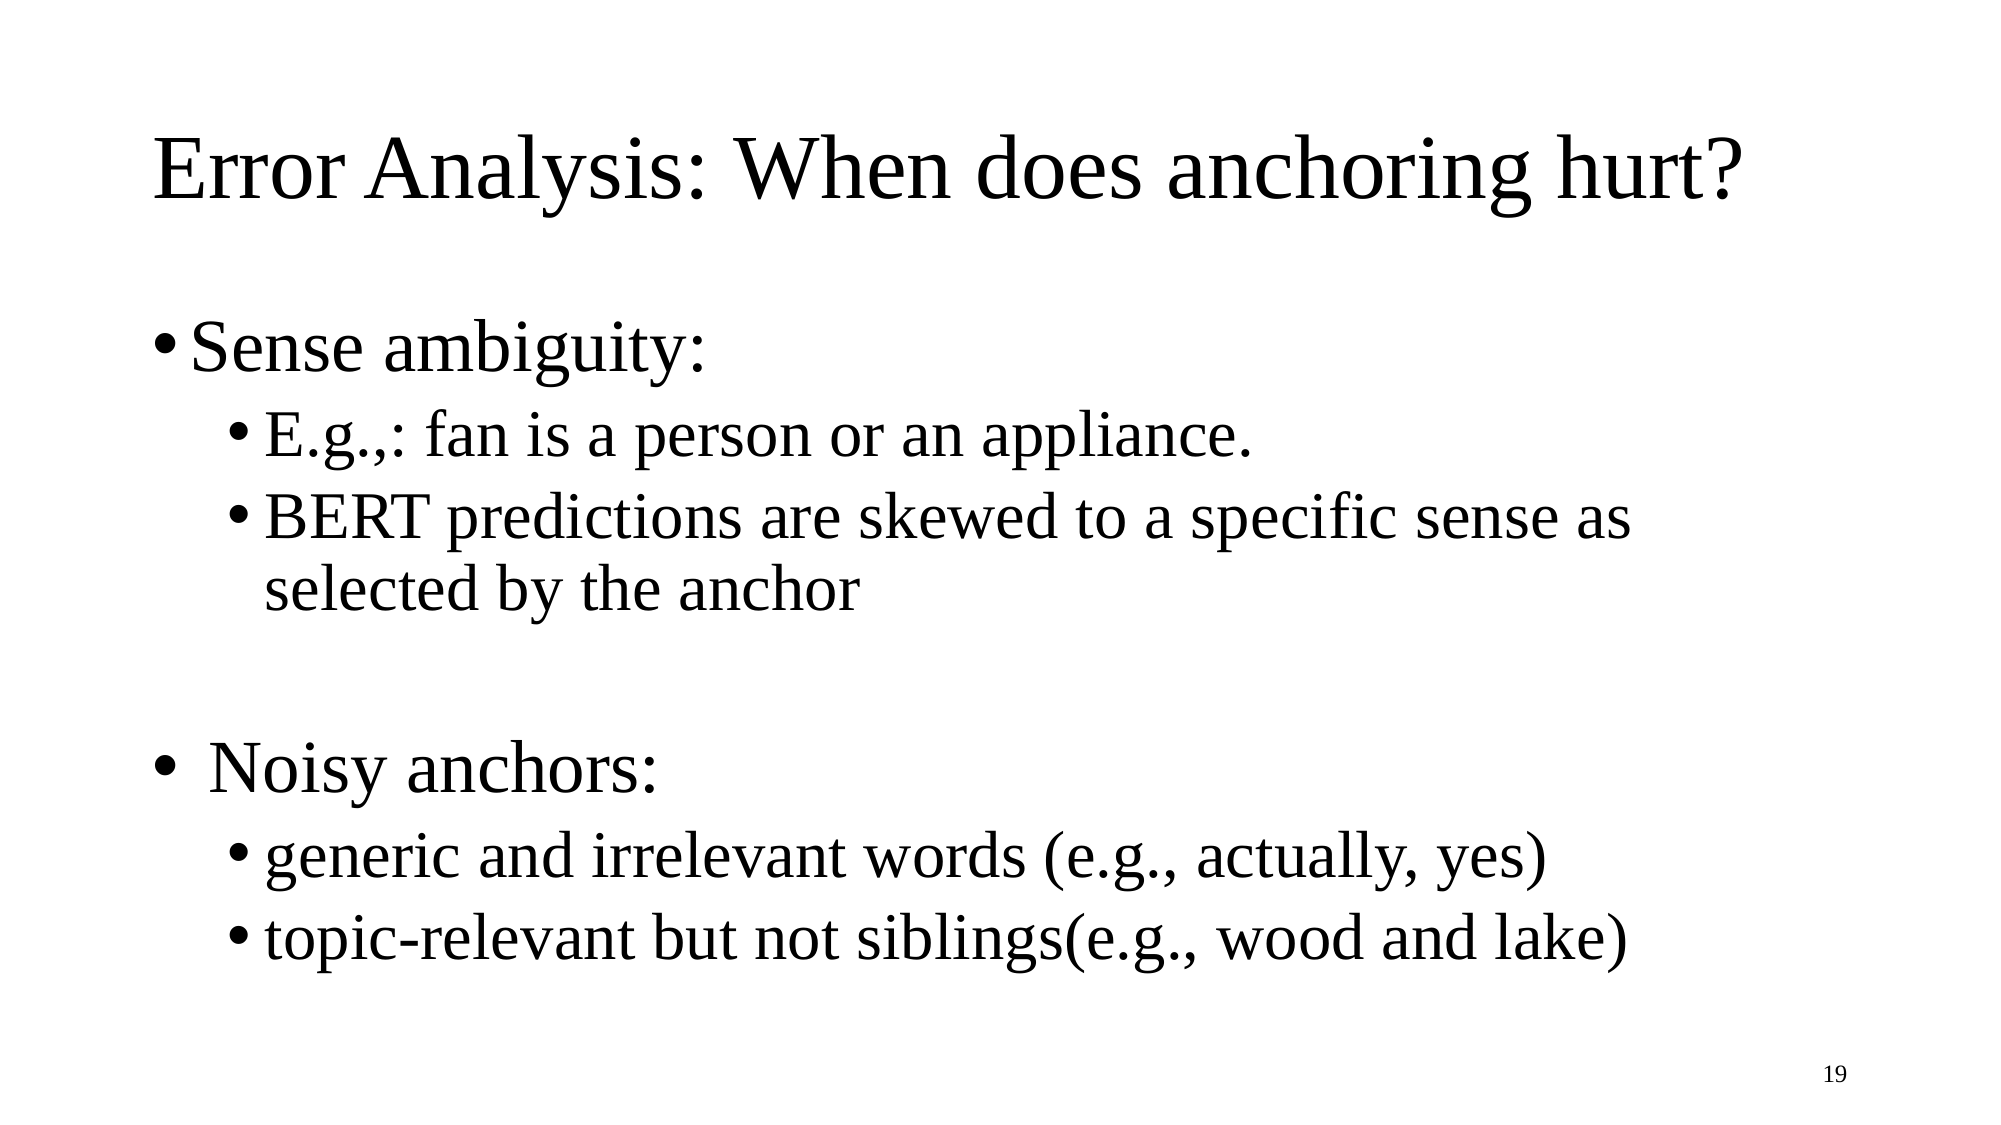

# Error Analysis: When does anchoring hurt?
Sense ambiguity:
E.g.,: fan is a person or an appliance.
BERT predictions are skewed to a specific sense as selected by the anchor

 Noisy anchors:
generic and irrelevant words (e.g., actually, yes)
topic-relevant but not siblings(e.g., wood and lake)
19